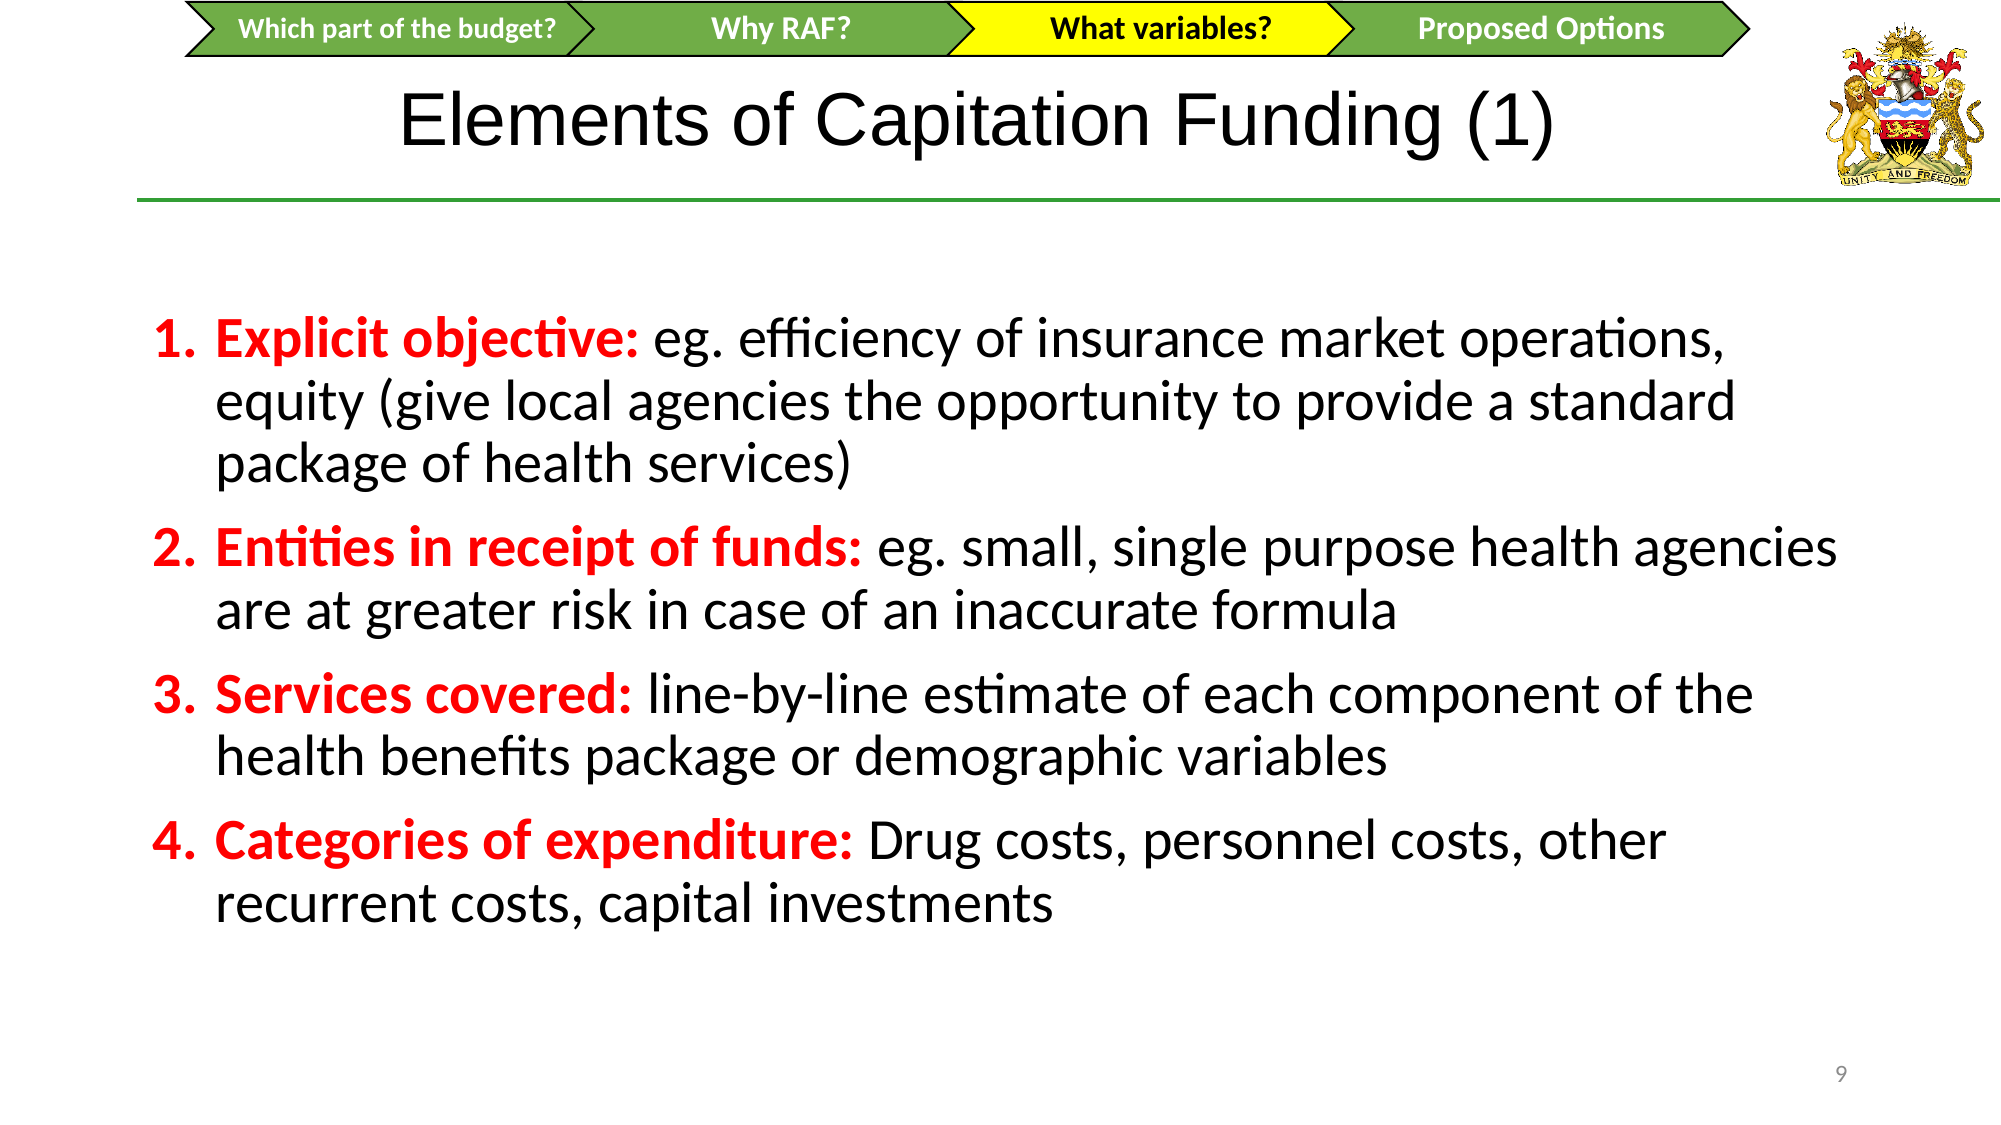

# Elements of Capitation Funding (1)
Which part of the budget?
Why RAF?
What variables?
Proposed Options
Explicit objective: eg. efficiency of insurance market operations, equity (give local agencies the opportunity to provide a standard package of health services)
Entities in receipt of funds: eg. small, single purpose health agencies are at greater risk in case of an inaccurate formula
Services covered: line-by-line estimate of each component of the health benefits package or demographic variables
Categories of expenditure: Drug costs, personnel costs, other recurrent costs, capital investments
9